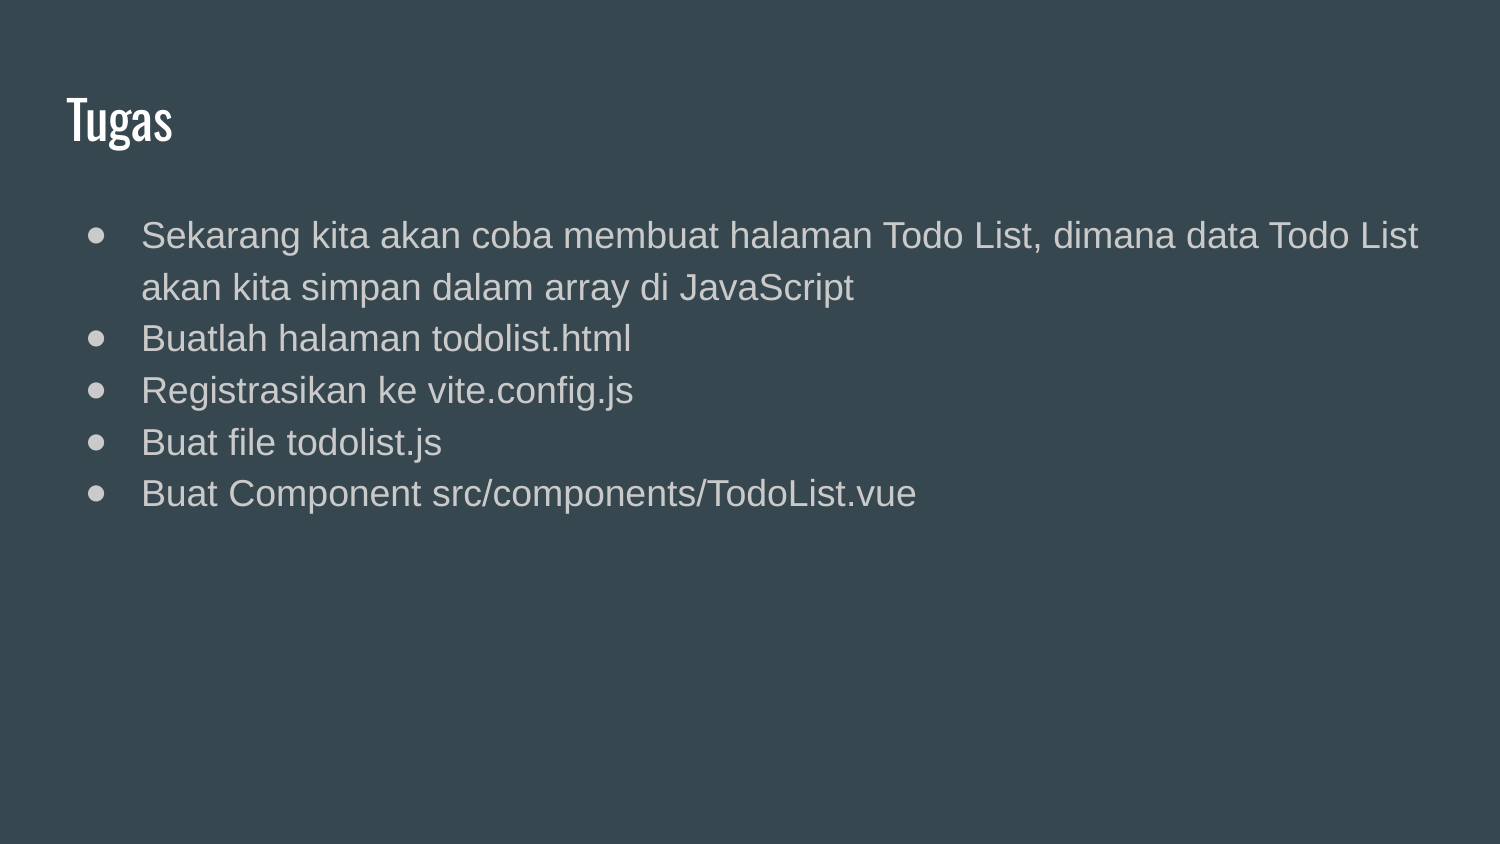

# Tugas
Sekarang kita akan coba membuat halaman Todo List, dimana data Todo List akan kita simpan dalam array di JavaScript
Buatlah halaman todolist.html
Registrasikan ke vite.config.js
Buat file todolist.js
Buat Component src/components/TodoList.vue